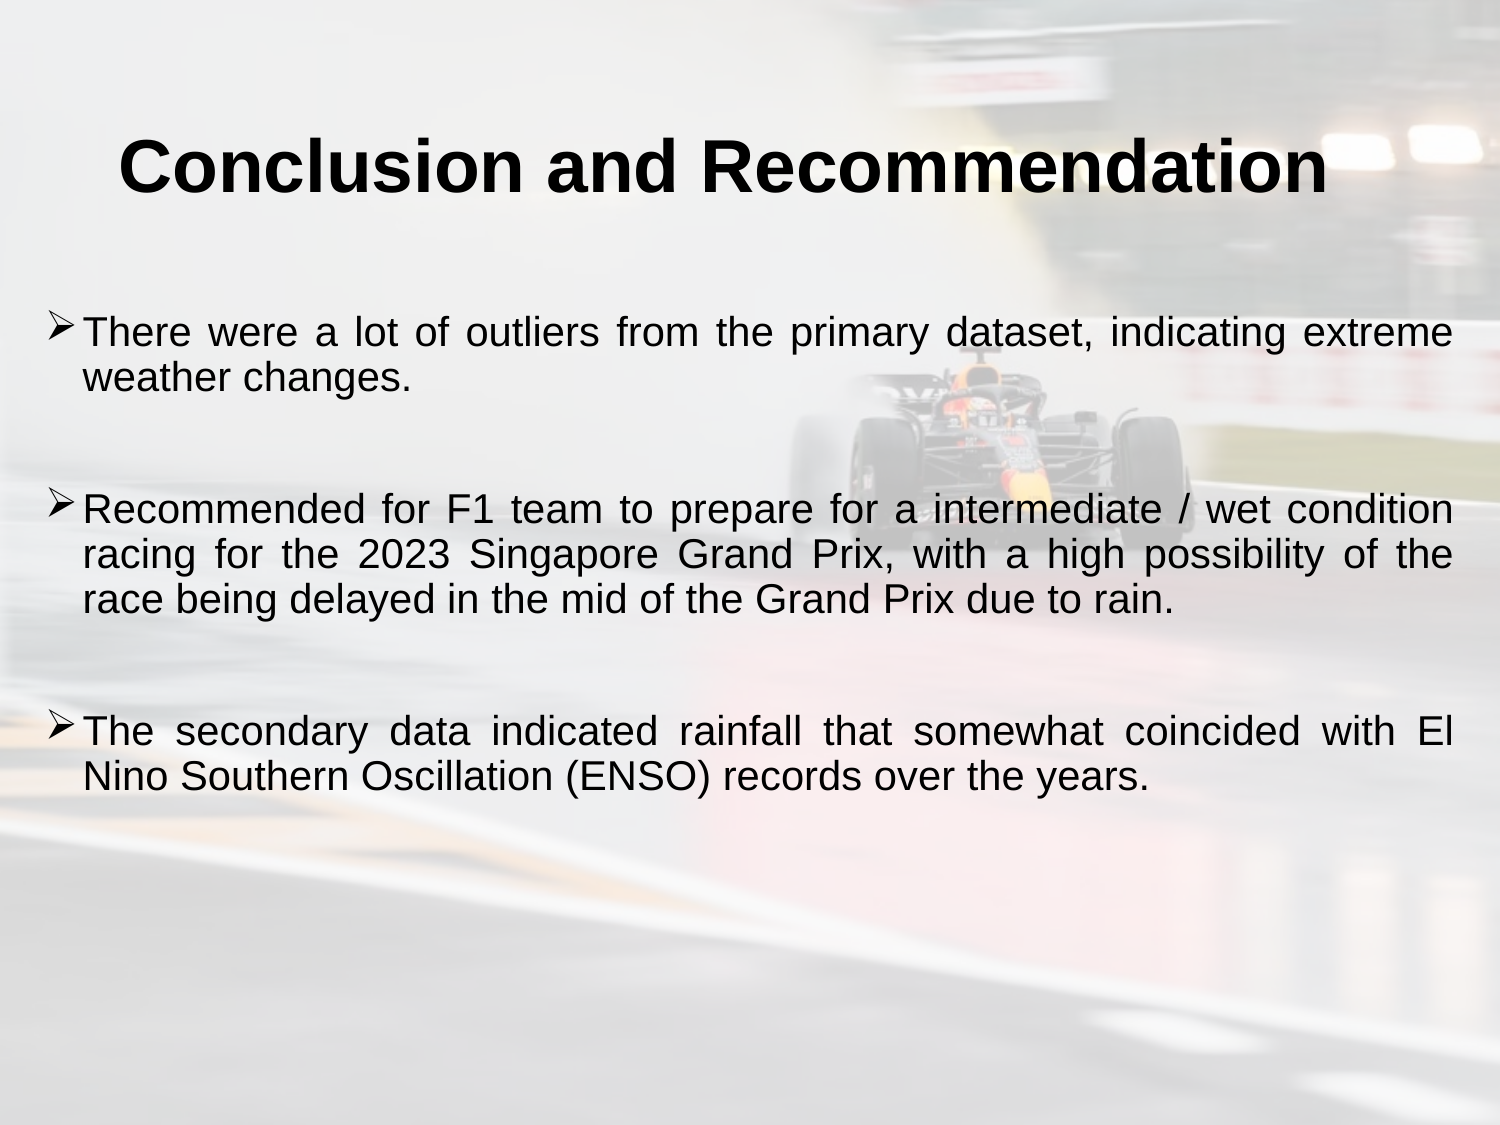

# Conclusion and Recommendation
There were a lot of outliers from the primary dataset, indicating extreme weather changes.

Recommended for F1 team to prepare for a intermediate / wet condition racing for the 2023 Singapore Grand Prix, with a high possibility of the race being delayed in the mid of the Grand Prix due to rain.

The secondary data indicated rainfall that somewhat coincided with El Nino Southern Oscillation (ENSO) records over the years.